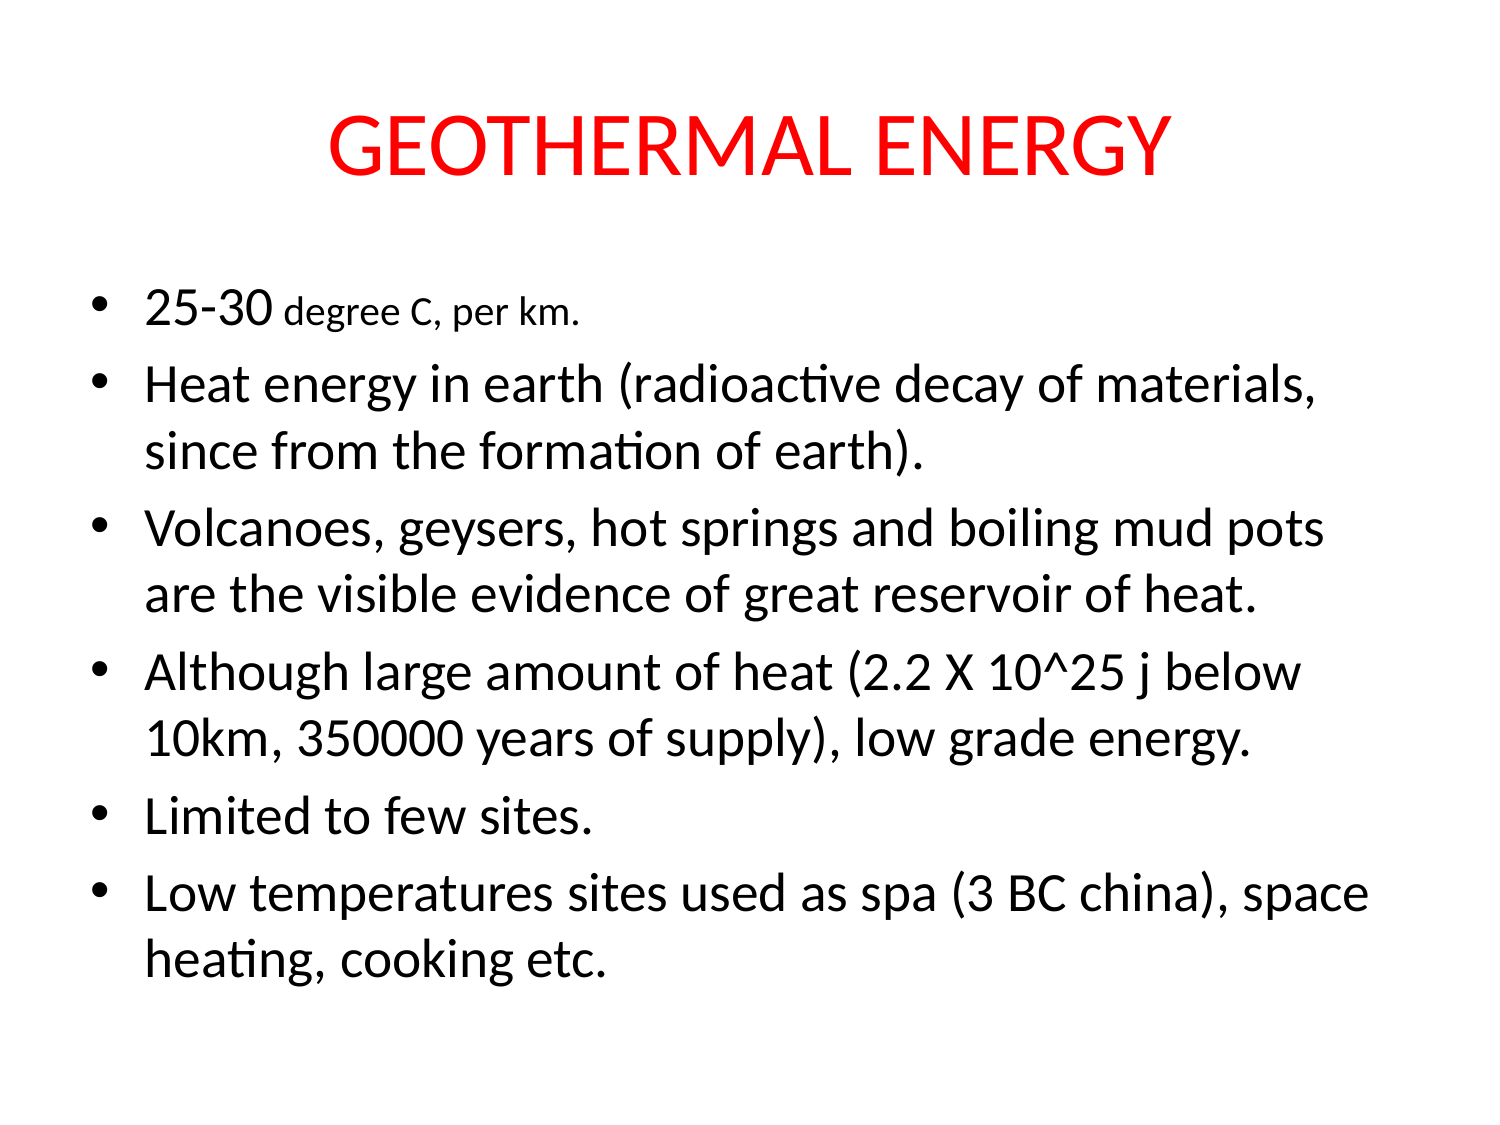

# GEOTHERMAL ENERGY
25-30 degree C, per km.
Heat energy in earth (radioactive decay of materials, since from the formation of earth).
Volcanoes, geysers, hot springs and boiling mud pots are the visible evidence of great reservoir of heat.
Although large amount of heat (2.2 X 10^25 j below 10km, 350000 years of supply), low grade energy.
Limited to few sites.
Low temperatures sites used as spa (3 BC china), space heating, cooking etc.